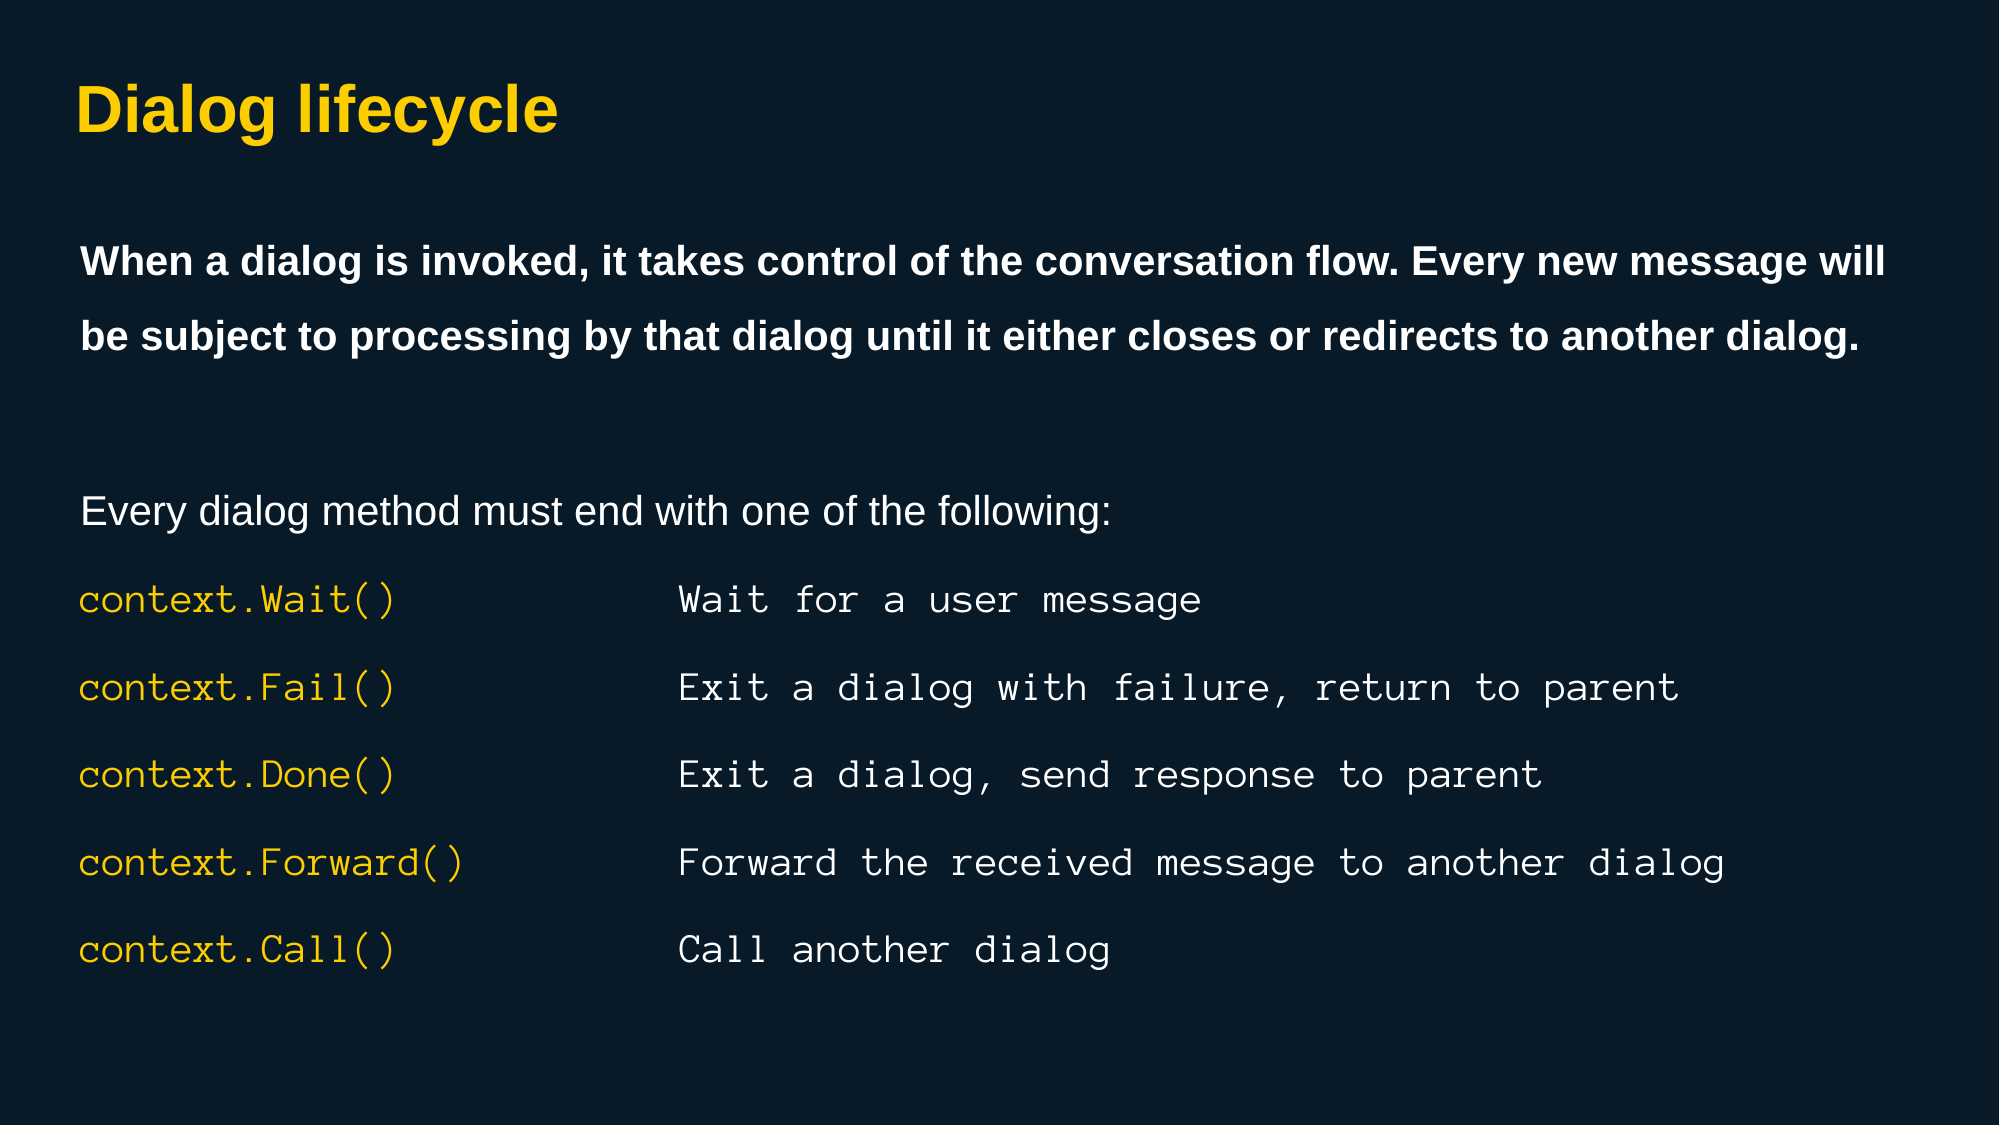

Dialog lifecycle
When a dialog is invoked, it takes control of the conversation flow. Every new message will be subject to processing by that dialog until it either closes or redirects to another dialog.

Every dialog method must end with one of the following:
context.Wait()		Wait for a user message
context.Fail()		Exit a dialog with failure, return to parent
context.Done()		Exit a dialog, send response to parent
context.Forward()		Forward the received message to another dialog
context.Call()		Call another dialog